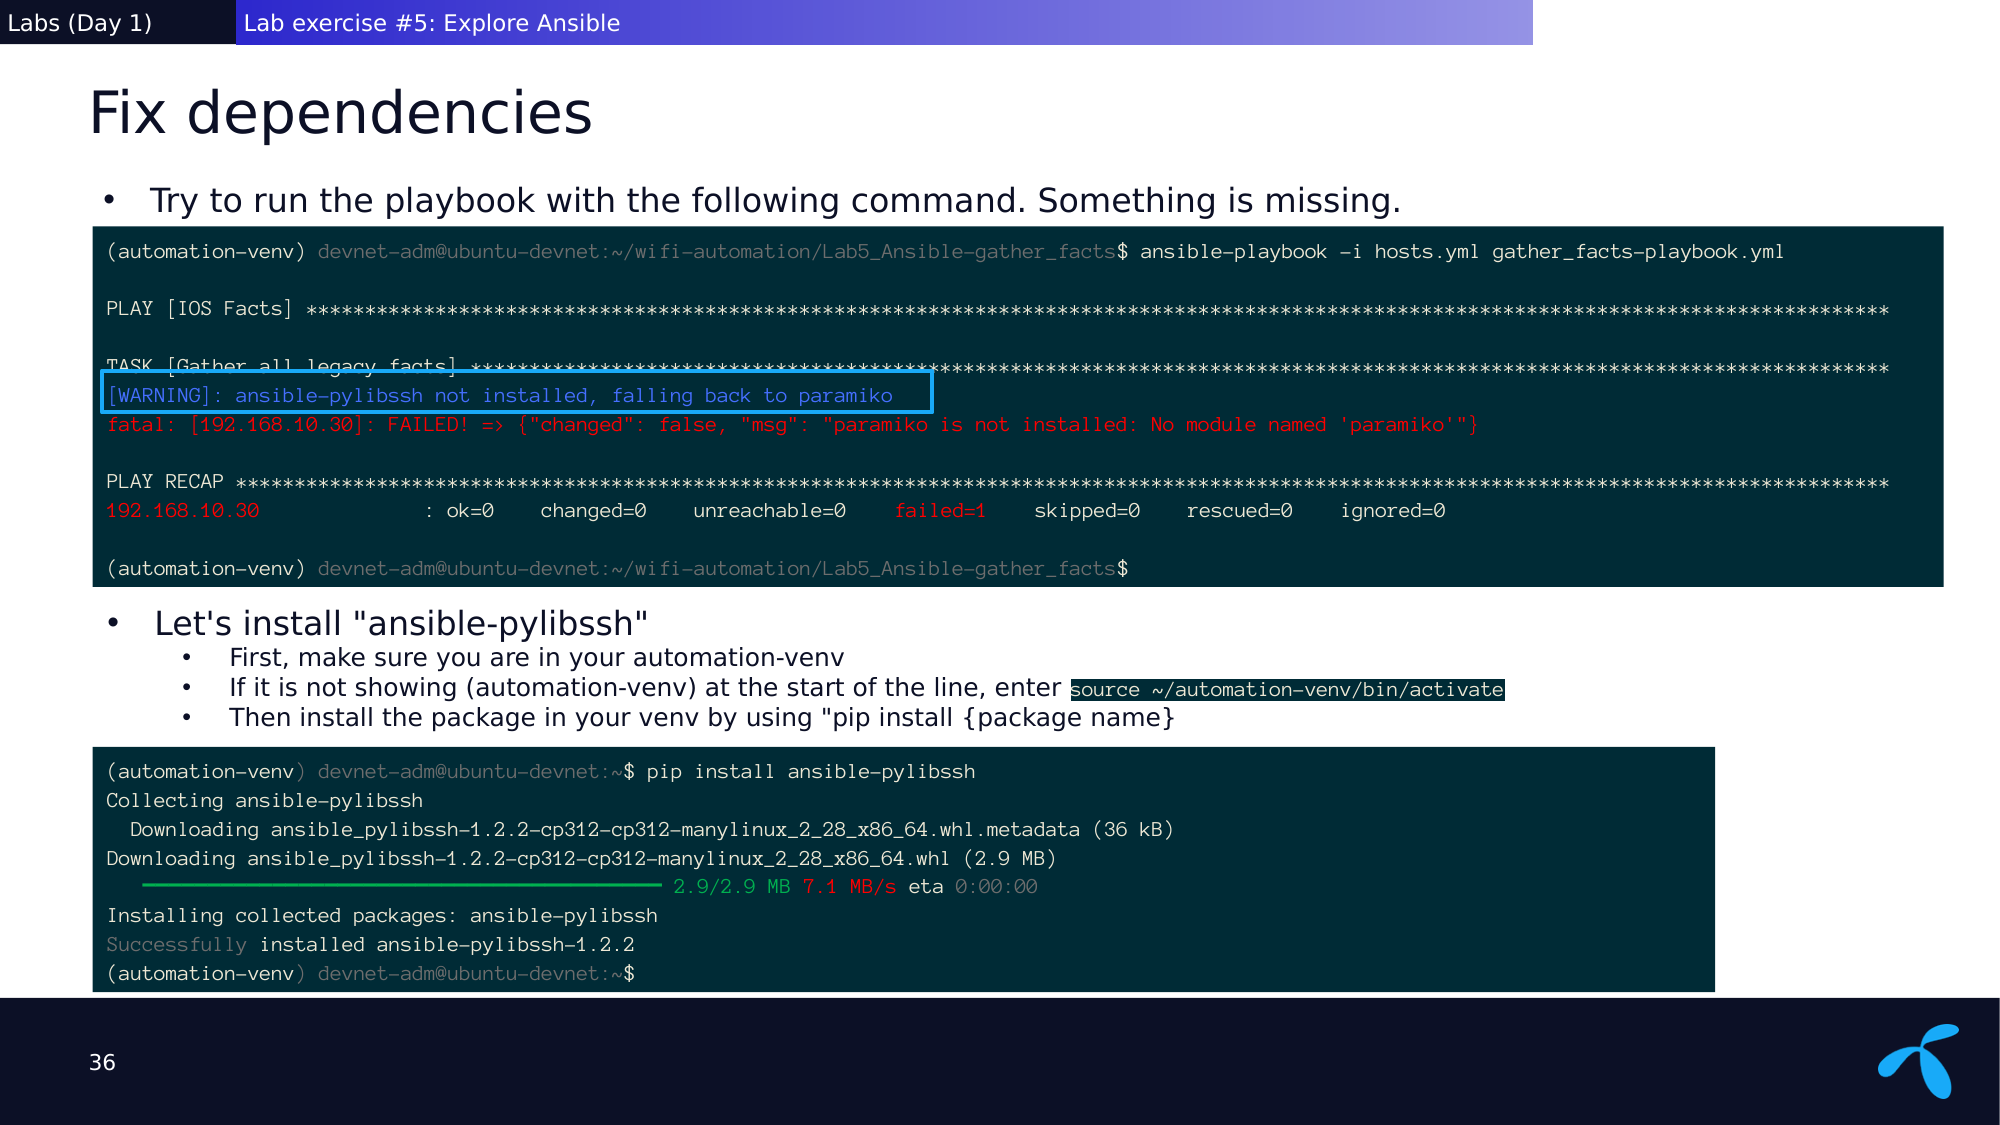

Labs (Day 1)
 Lab exercise #5: Explore Ansible
# Fix dependencies
Try to run the playbook with the following command. Something is missing.
(automation-venv) devnet-adm@ubuntu-devnet:~/wifi-automation/Lab5_Ansible-gather_facts$ ansible-playbook -i hosts.yml gather_facts-playbook.yml

PLAY [IOS Facts] ***************************************************************************************************************************************

TASK [Gather all legacy facts] *************************************************************************************************************************
[WARNING]: ansible-pylibssh not installed, falling back to paramiko
fatal: [192.168.10.30]: FAILED! => {"changed": false, "msg": "paramiko is not installed: No module named 'paramiko'"}

PLAY RECAP *********************************************************************************************************************************************
192.168.10.30              : ok=0    changed=0    unreachable=0    failed=1    skipped=0    rescued=0    ignored=0

(automation-venv) devnet-adm@ubuntu-devnet:~/wifi-automation/Lab5_Ansible-gather_facts$

Let's install "ansible-pylibssh"
First, make sure you are in your automation-venv
If it is not showing (automation-venv) at the start of the line, enter source ~/automation-venv/bin/activate
Then install the package in your venv by using "pip install {package name}
(automation-venv) devnet-adm@ubuntu-devnet:~$ pip install ansible-pylibssh
Collecting ansible-pylibssh
  Downloading ansible_pylibssh-1.2.2-cp312-cp312-manylinux_2_28_x86_64.whl.metadata (36 kB)
Downloading ansible_pylibssh-1.2.2-cp312-cp312-manylinux_2_28_x86_64.whl (2.9 MB)
   ━━━━━━━━━━━━━━━━━━━━━━━━━━━━━━━━━━━━━━━━ 2.9/2.9 MB 7.1 MB/s eta 0:00:00
Installing collected packages: ansible-pylibssh
Successfully installed ansible-pylibssh-1.2.2
(automation-venv) devnet-adm@ubuntu-devnet:~$
36